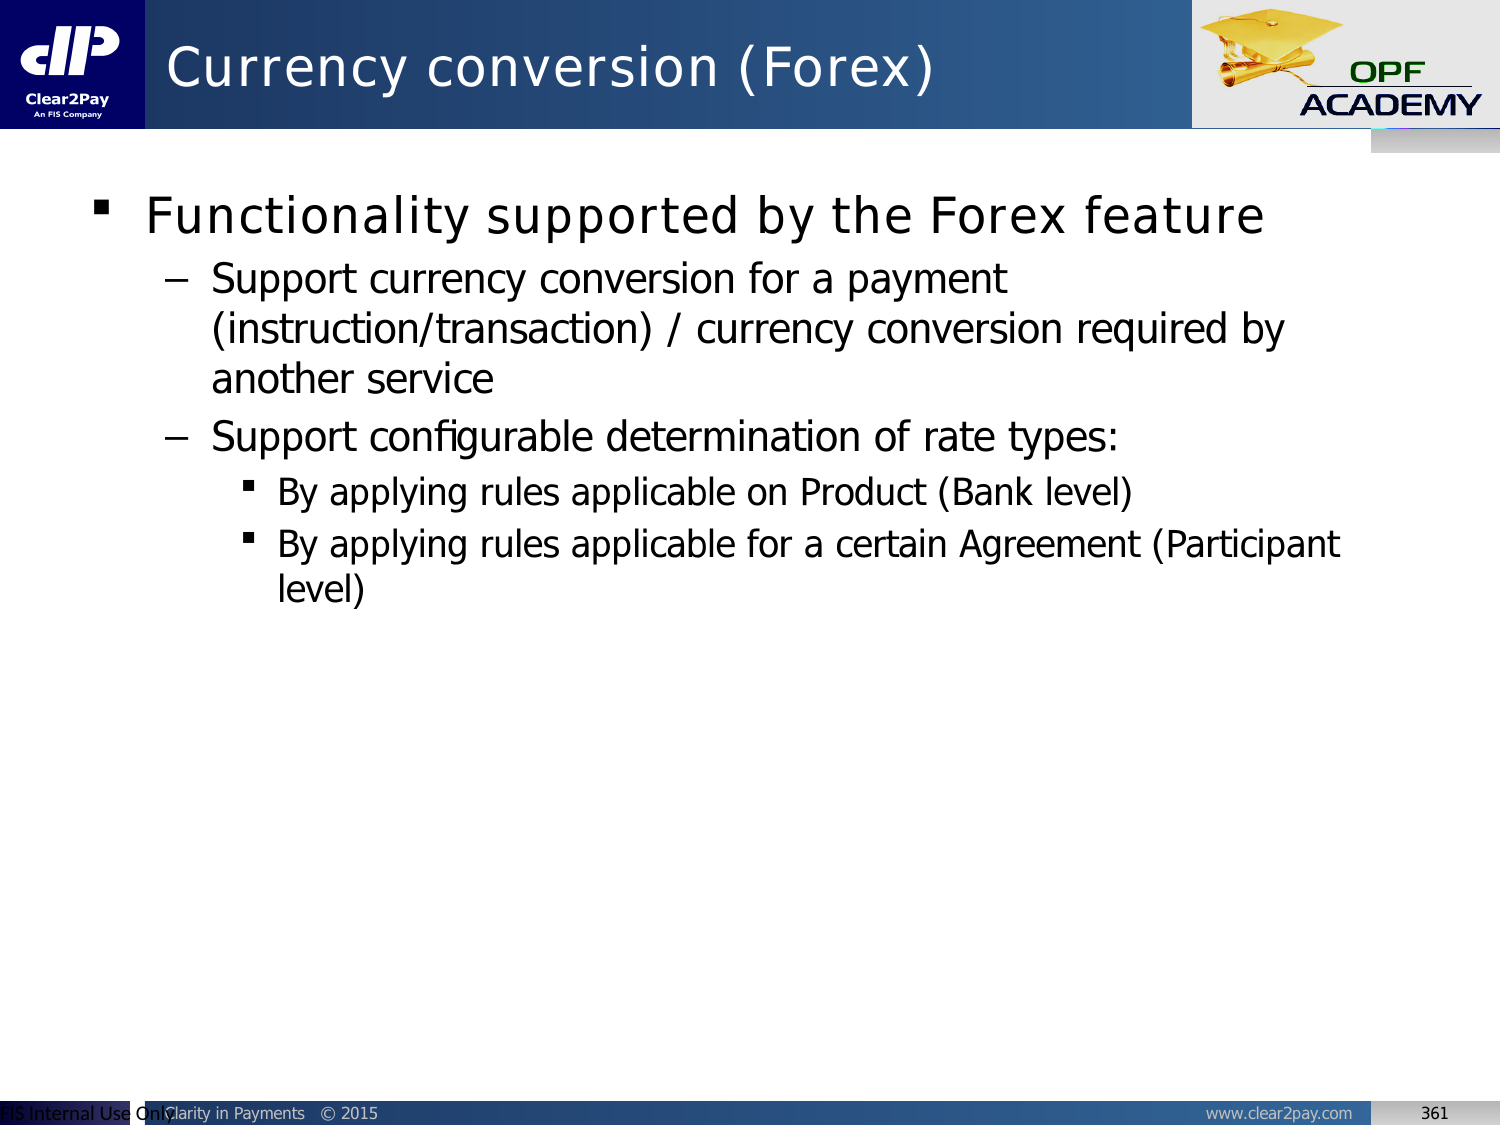

# Currency conversion (Forex)
Functionality supported by the Forex feature
Support currency conversion for a payment (instruction/transaction) / currency conversion required by another service
Support configurable determination of rate types:
By applying rules applicable on Product (Bank level)
By applying rules applicable for a certain Agreement (Participant level)